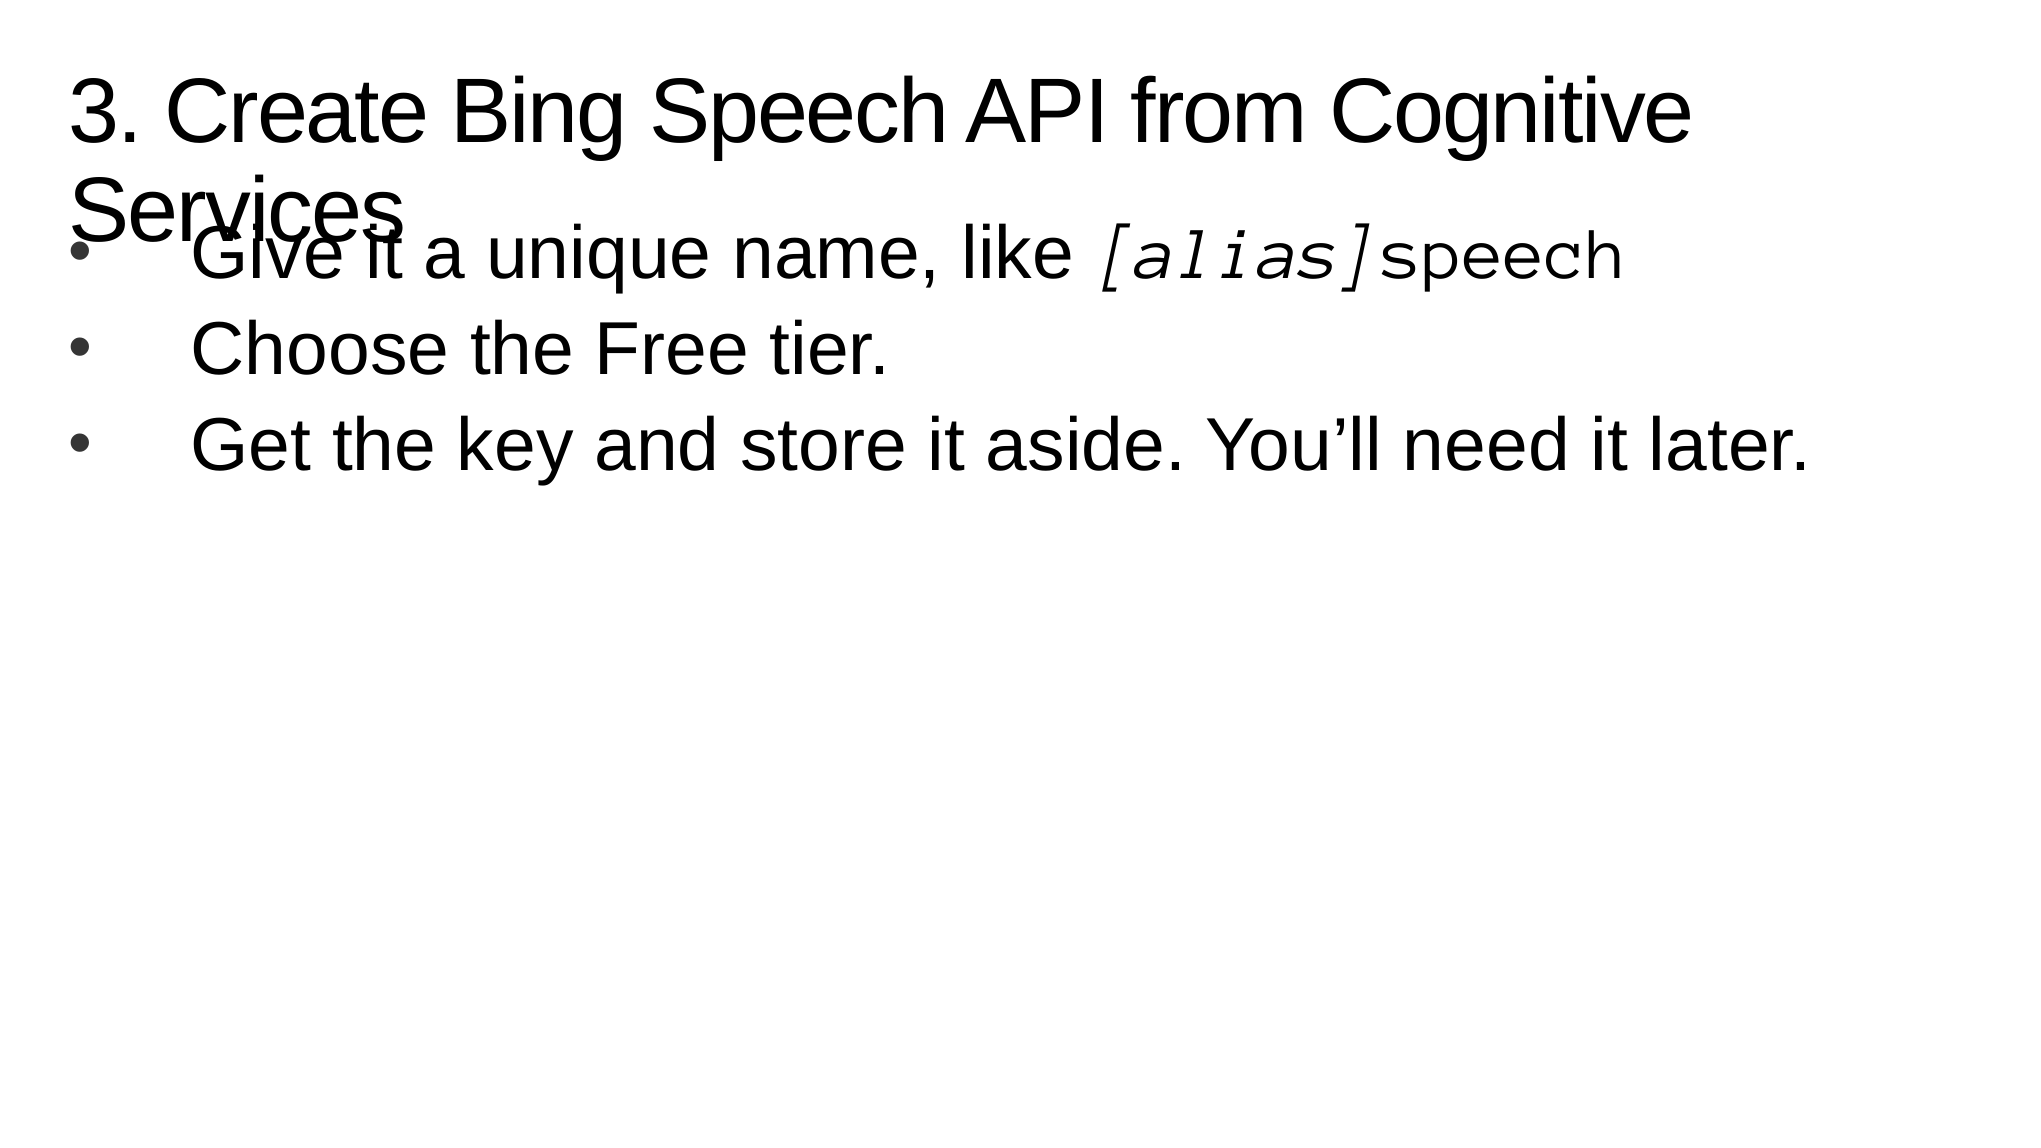

# 3. Create Bing Speech API from Cognitive Services
Give it a unique name, like [alias]speech
Choose the Free tier.
Get the key and store it aside. You’ll need it later.